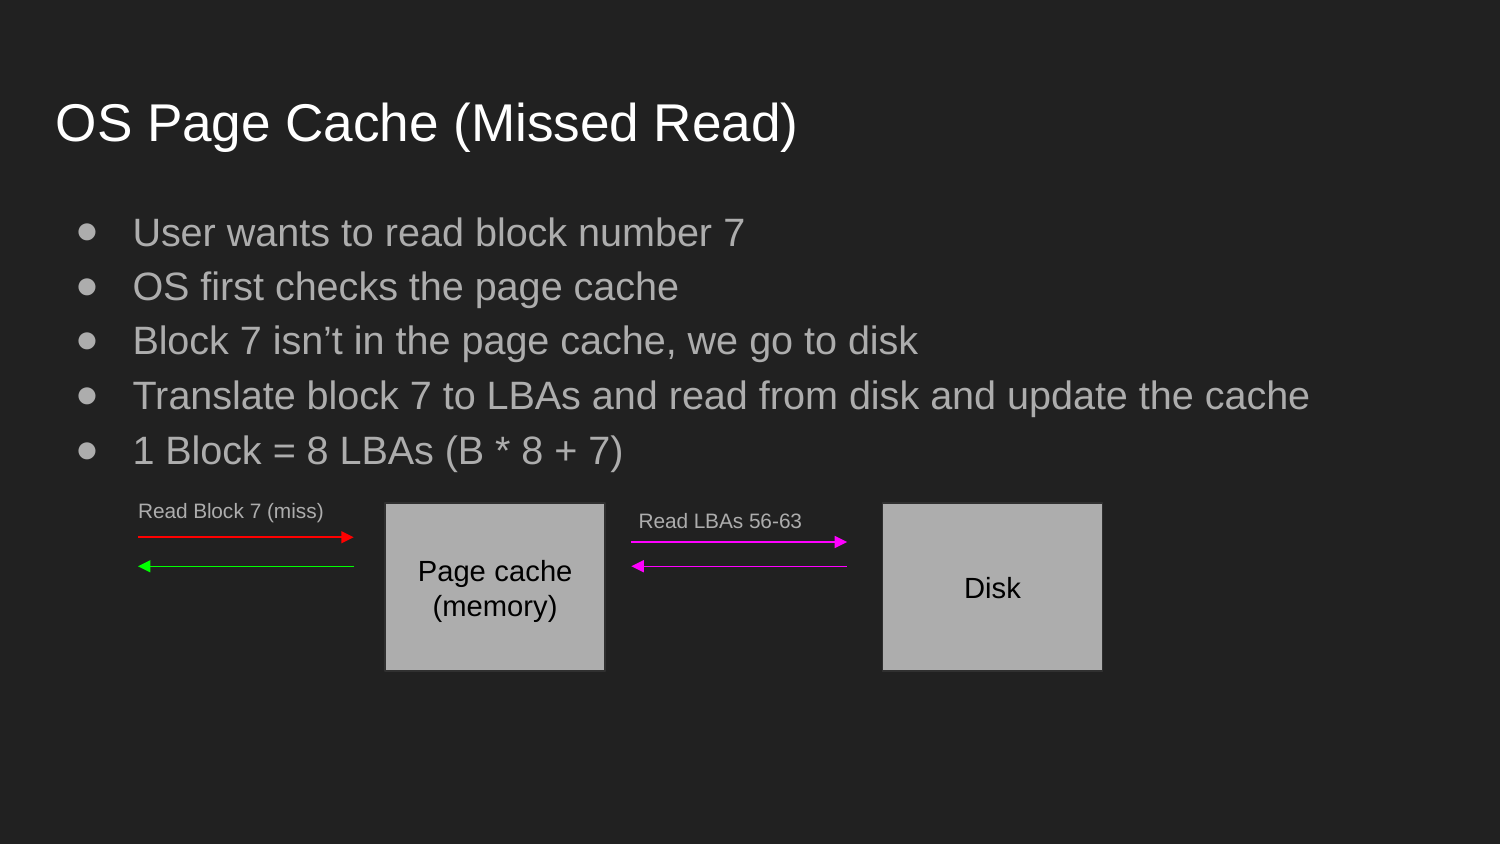

# OS Page Cache (Missed Read)
User wants to read block number 7
OS first checks the page cache
Block 7 isn’t in the page cache, we go to disk
Translate block 7 to LBAs and read from disk and update the cache
1 Block = 8 LBAs (B * 8 + 7)
Read Block 7 (miss)
Read LBAs 56-63
Page cache
(memory)
Disk